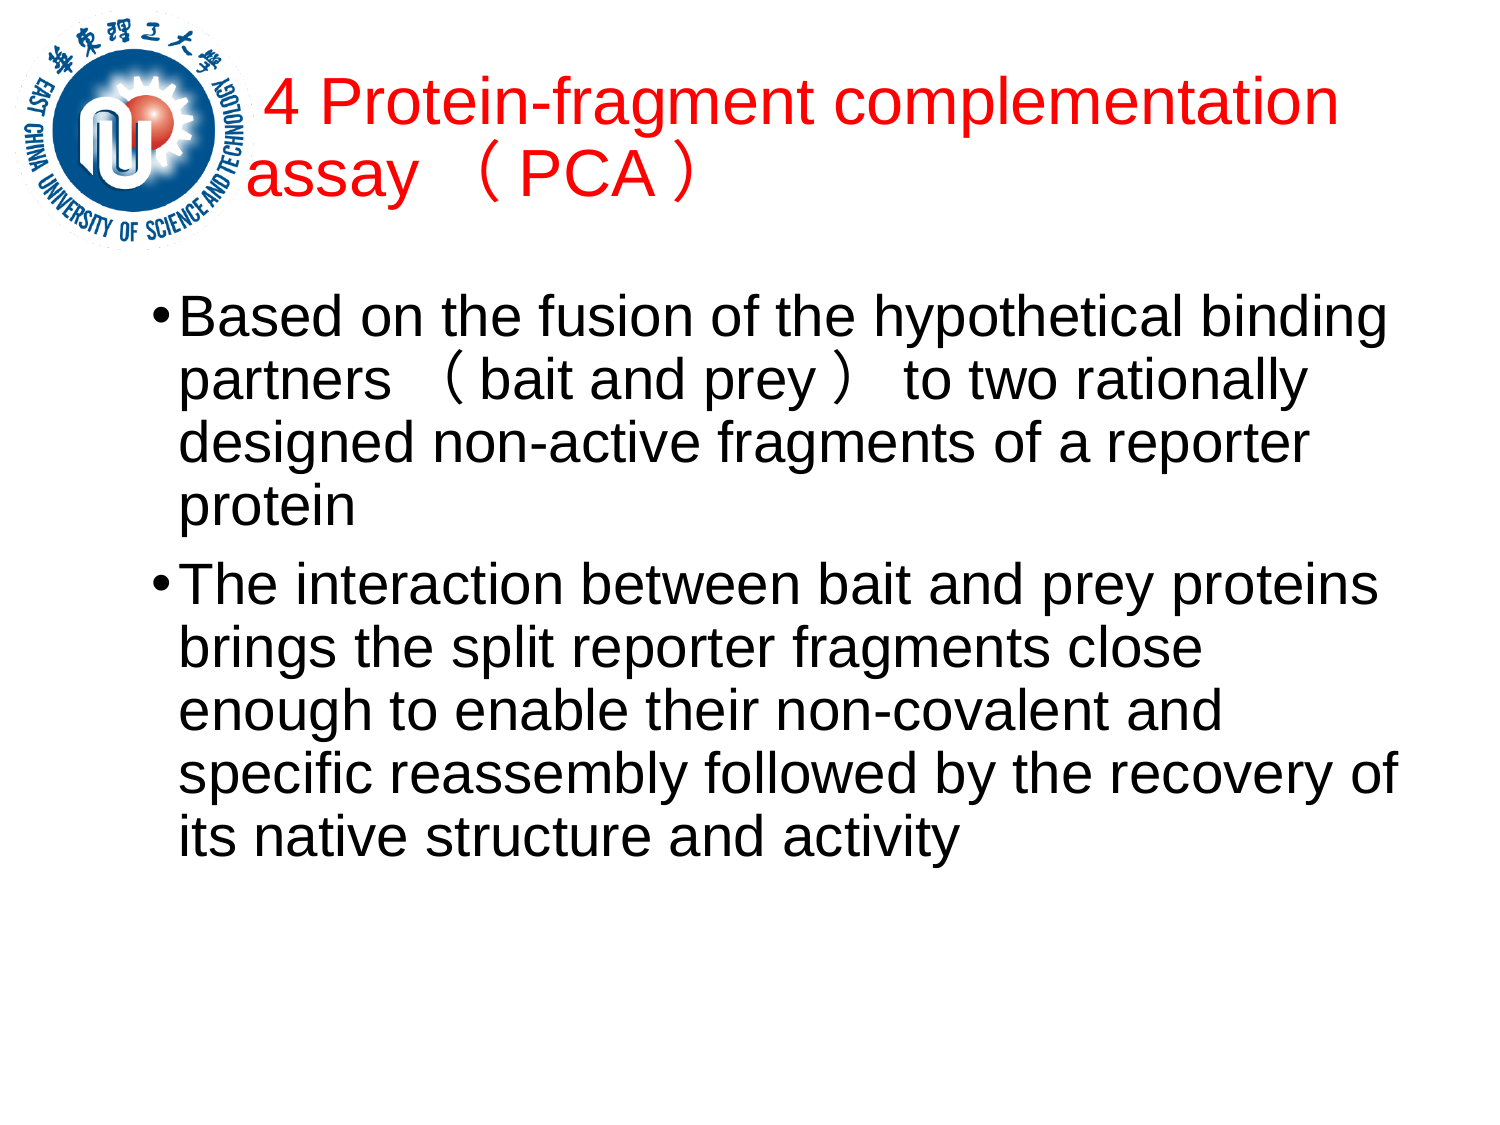

# 4 Protein-fragment complementation assay（PCA）
Based on the fusion of the hypothetical binding partners（bait and prey）to two rationally designed non-active fragments of a reporter protein
The interaction between bait and prey proteins brings the split reporter fragments close enough to enable their non-covalent and specific reassembly followed by the recovery of its native structure and activity